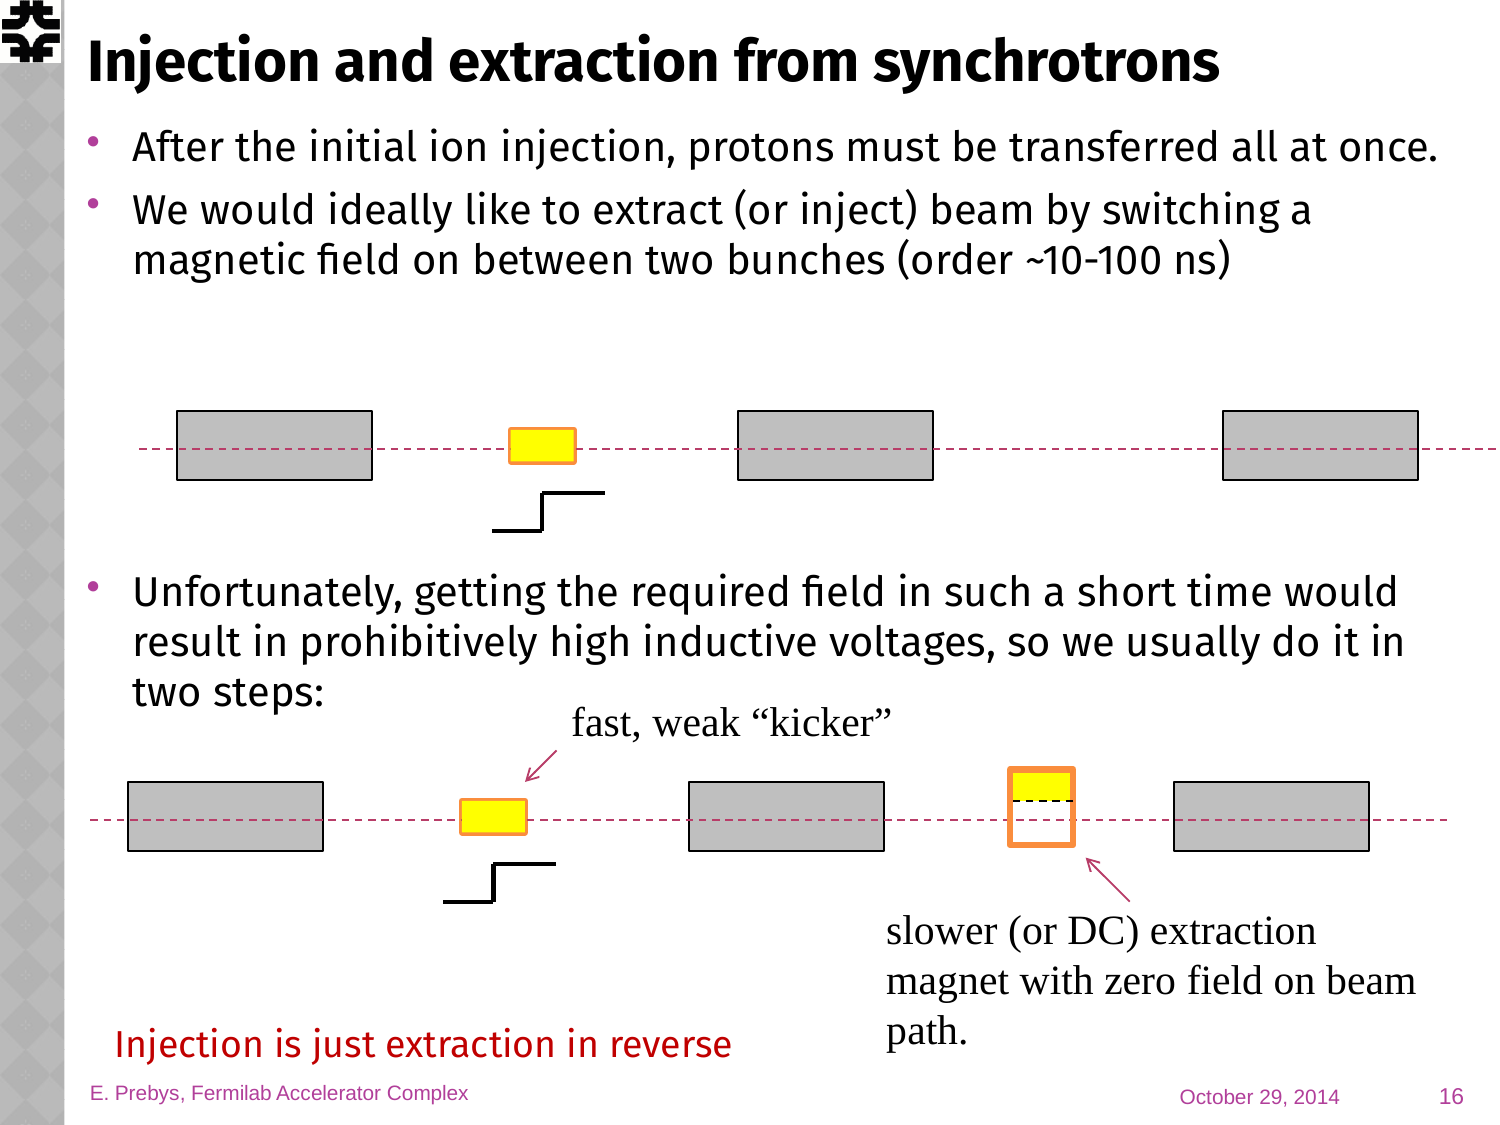

# Injection and extraction from synchrotrons
After the initial ion injection, protons must be transferred all at once.
We would ideally like to extract (or inject) beam by switching a magnetic field on between two bunches (order ~10-100 ns)

Unfortunately, getting the required field in such a short time would result in prohibitively high inductive voltages, so we usually do it in two steps:

fast, weak “kicker”

slower (or DC) extraction magnet with zero field on beam path.
Injection is just extraction in reverse
16
E. Prebys, Fermilab Accelerator Complex
October 29, 2014